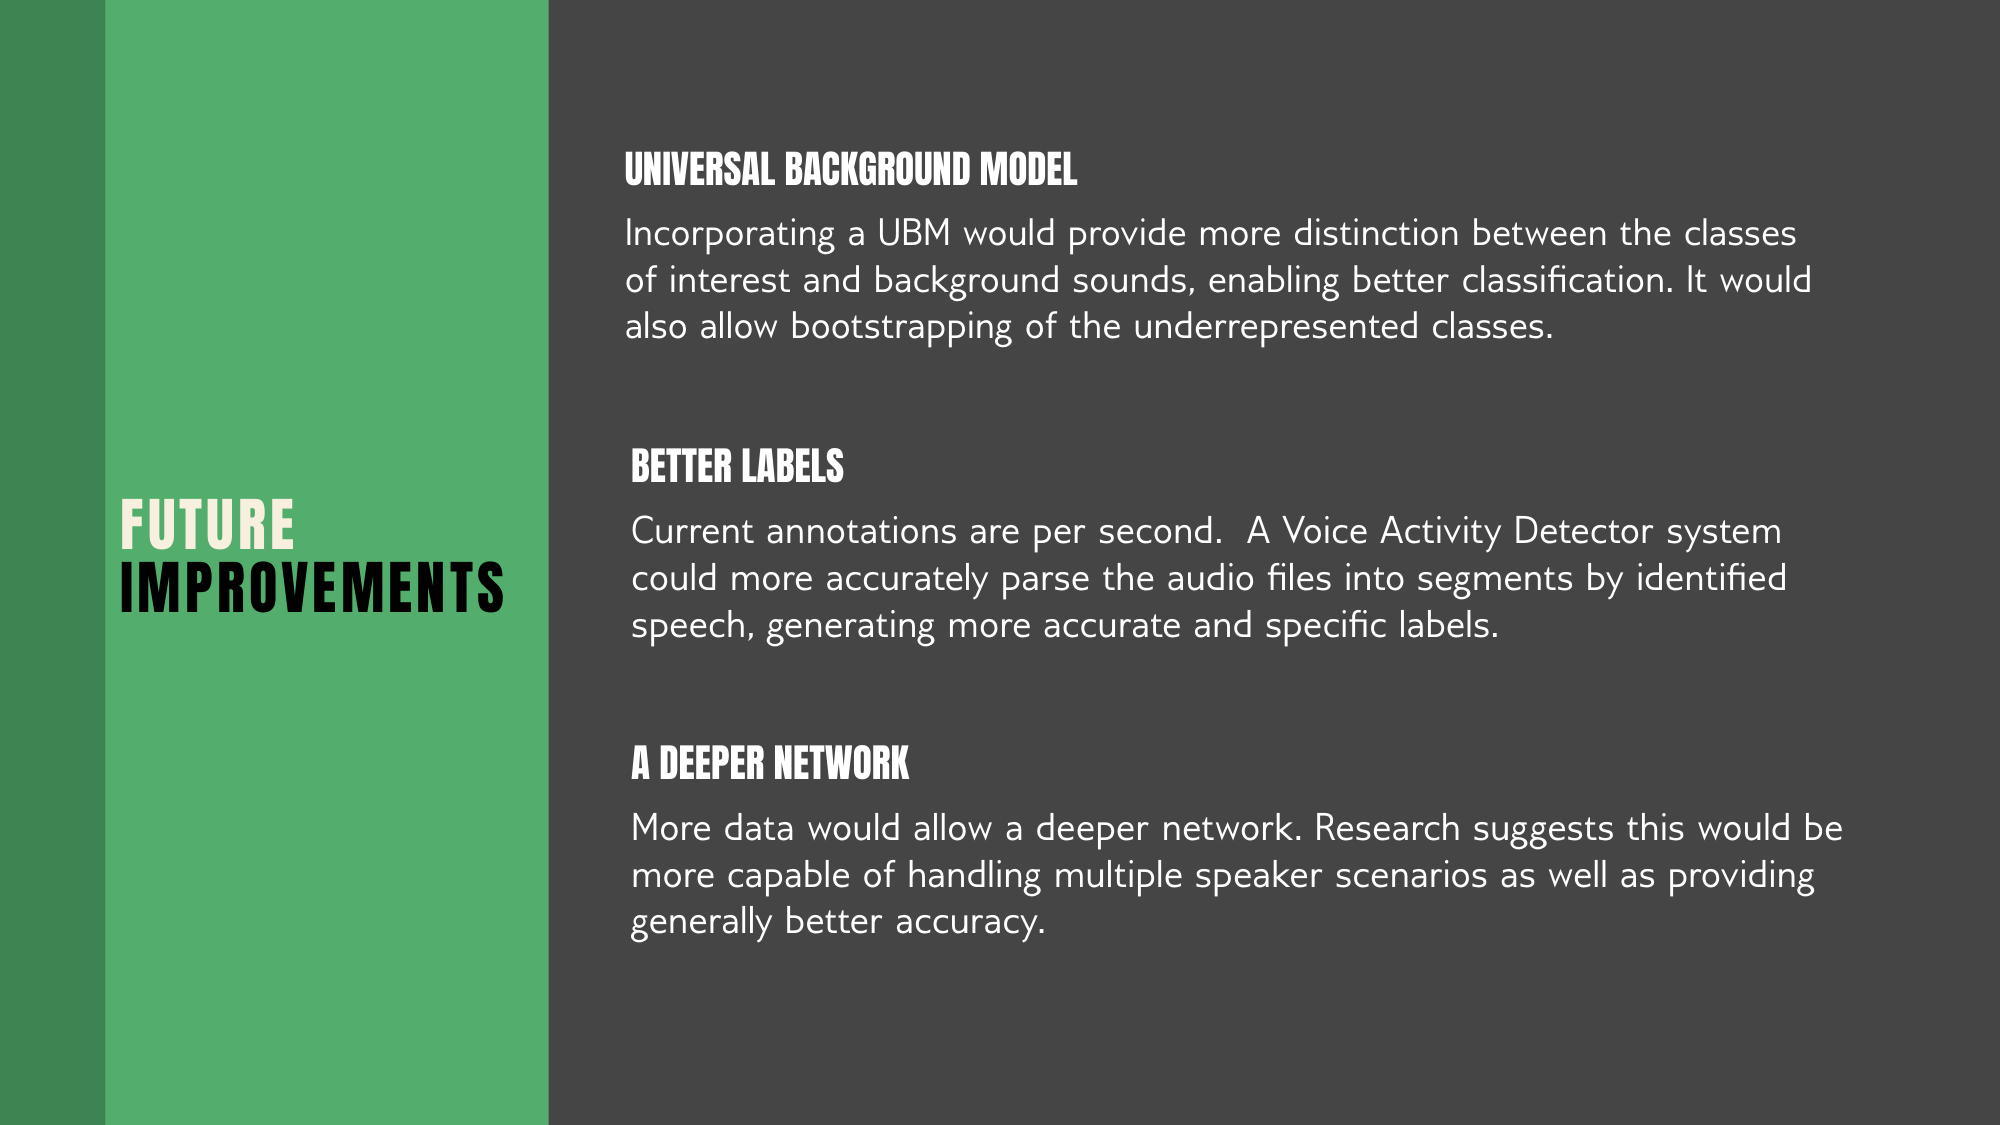

UNIVERSAL BACKGROUND MODEL
Incorporating a UBM would provide more distinction between the classes of interest and background sounds, enabling better classification. It would also allow bootstrapping of the underrepresented classes.
# FUTURE Improvements
BETTER LABELS
Current annotations are per second.  A Voice Activity Detector system could more accurately parse the audio files into segments by identified speech, generating more accurate and specific labels.
A DEEPER NETWORK
More data would allow a deeper network. Research suggests this would be more capable of handling multiple speaker scenarios as well as providing generally better accuracy.